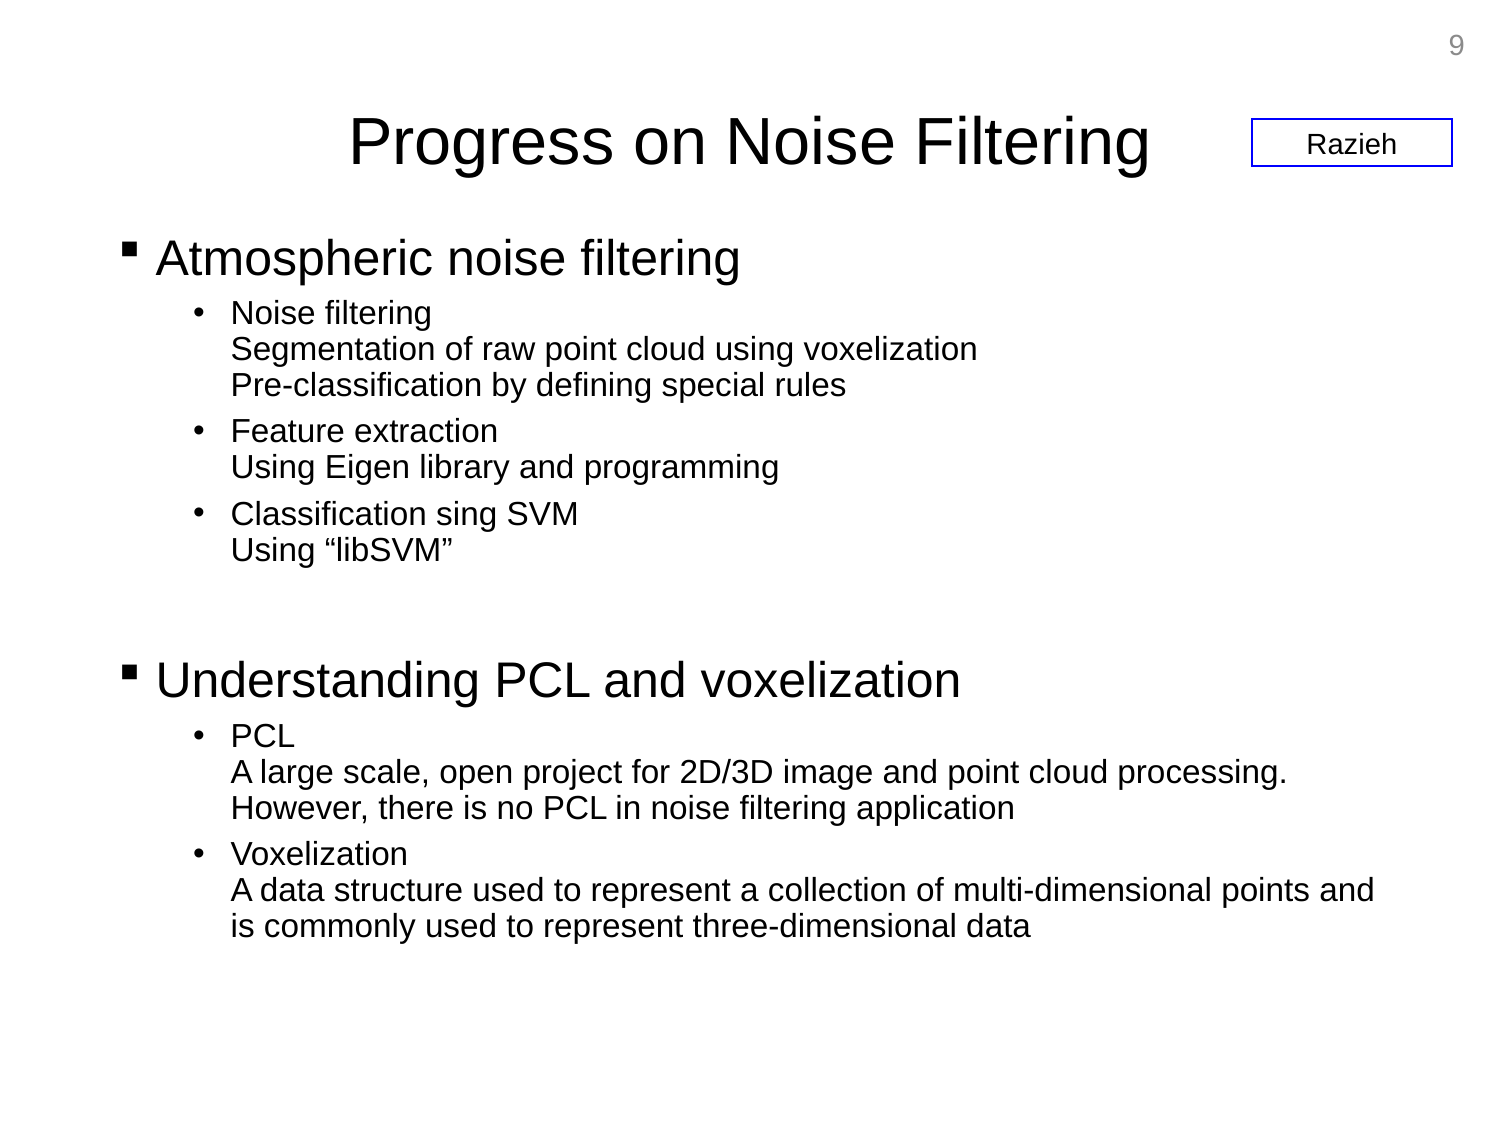

9
# Progress on Noise Filtering
Razieh
Atmospheric noise filtering
Noise filtering
Segmentation of raw point cloud using voxelization
Pre-classification by defining special rules
Feature extraction
Using Eigen library and programming
Classification sing SVM
Using “libSVM”

Understanding PCL and voxelization
PCL
A large scale, open project for 2D/3D image and point cloud processing. However, there is no PCL in noise filtering application
Voxelization
A data structure used to represent a collection of multi-dimensional points and is commonly used to represent three-dimensional data